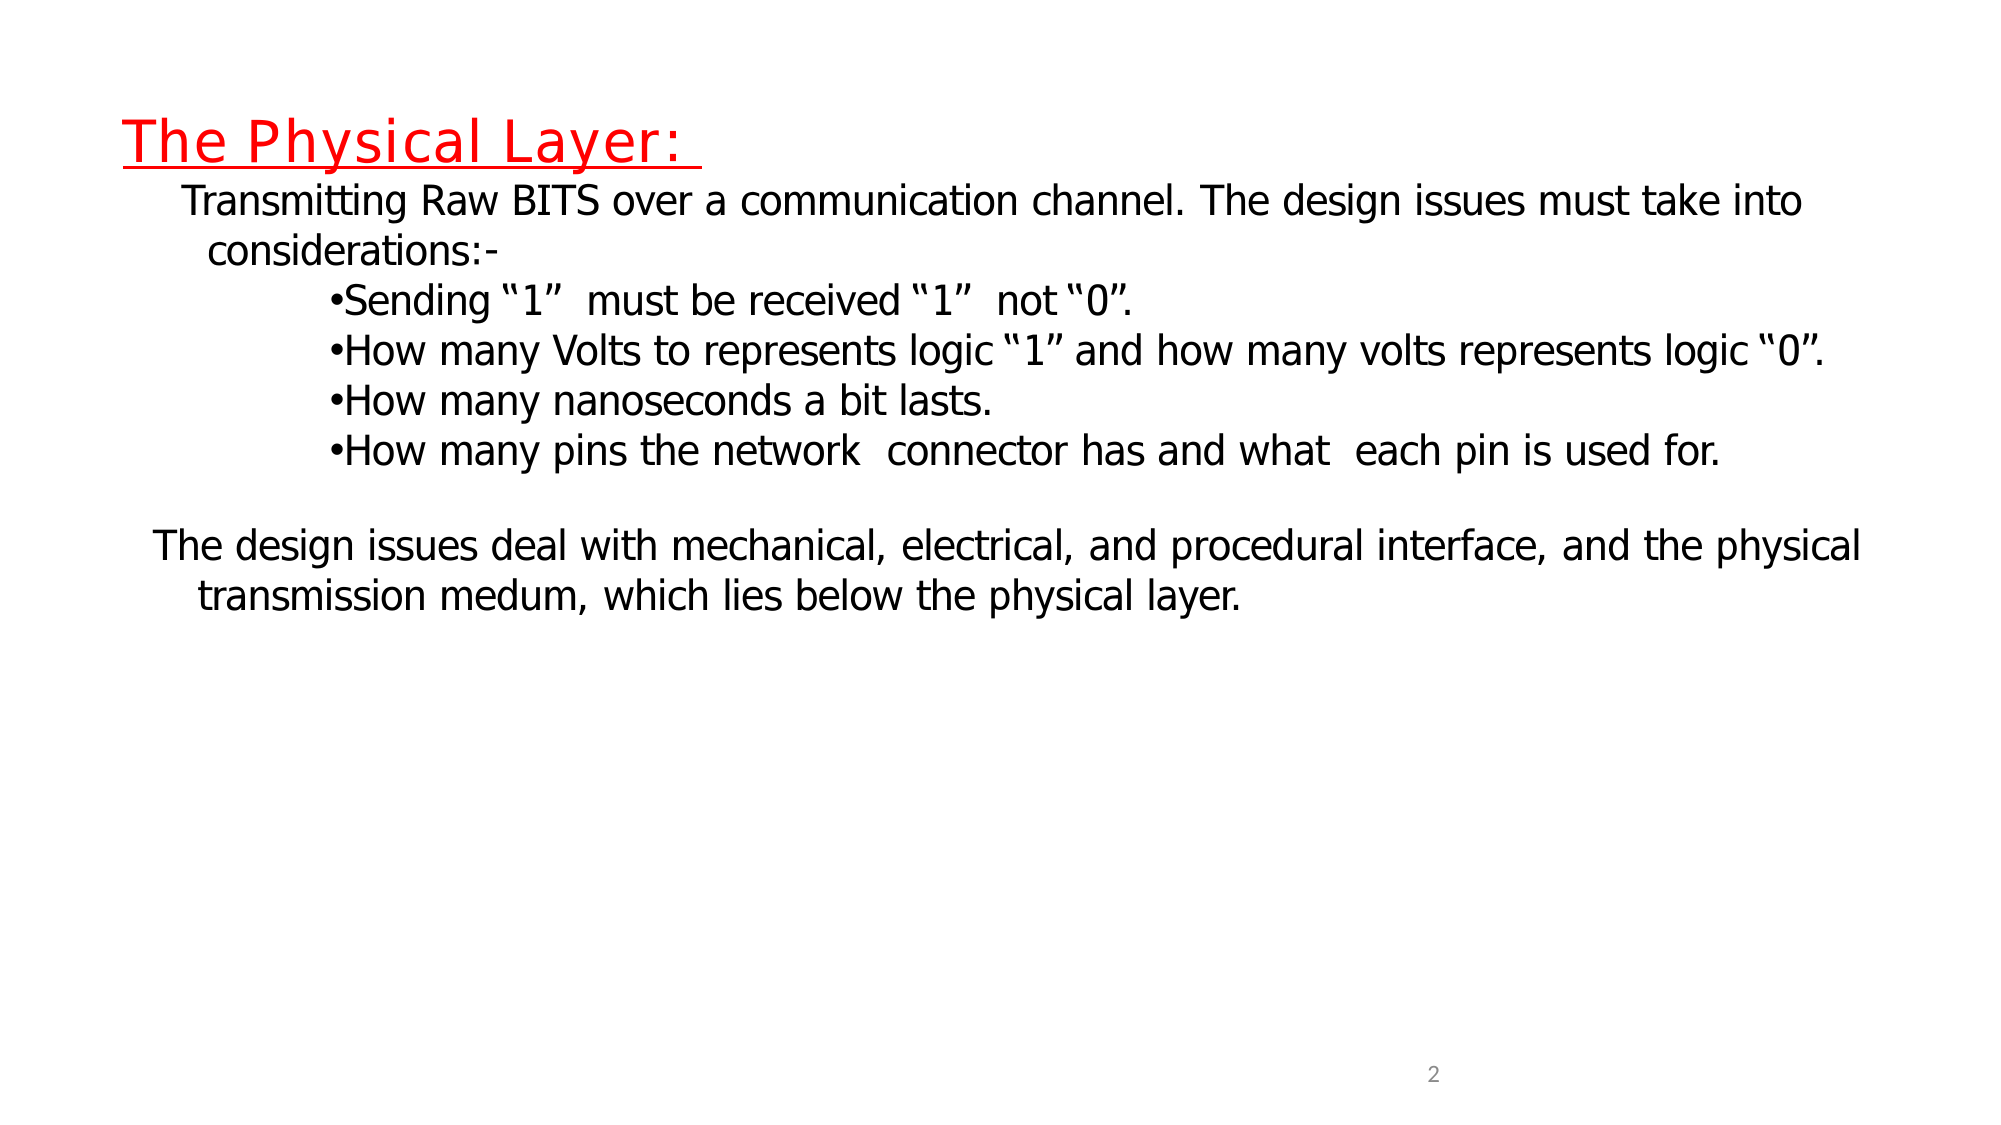

The Physical Layer:
Transmitting Raw BITS over a communication channel. The design issues must take into
  considerations:-
Sending “1”  must be received “1”  not “0”.
How many Volts to represents logic “1” and how many volts represents logic “0”.
How many nanoseconds a bit lasts.
How many pins the network  connector has and what  each pin is used for.

The design issues deal with mechanical, electrical, and procedural interface, and the physical transmission medum, which lies below the physical layer.
2